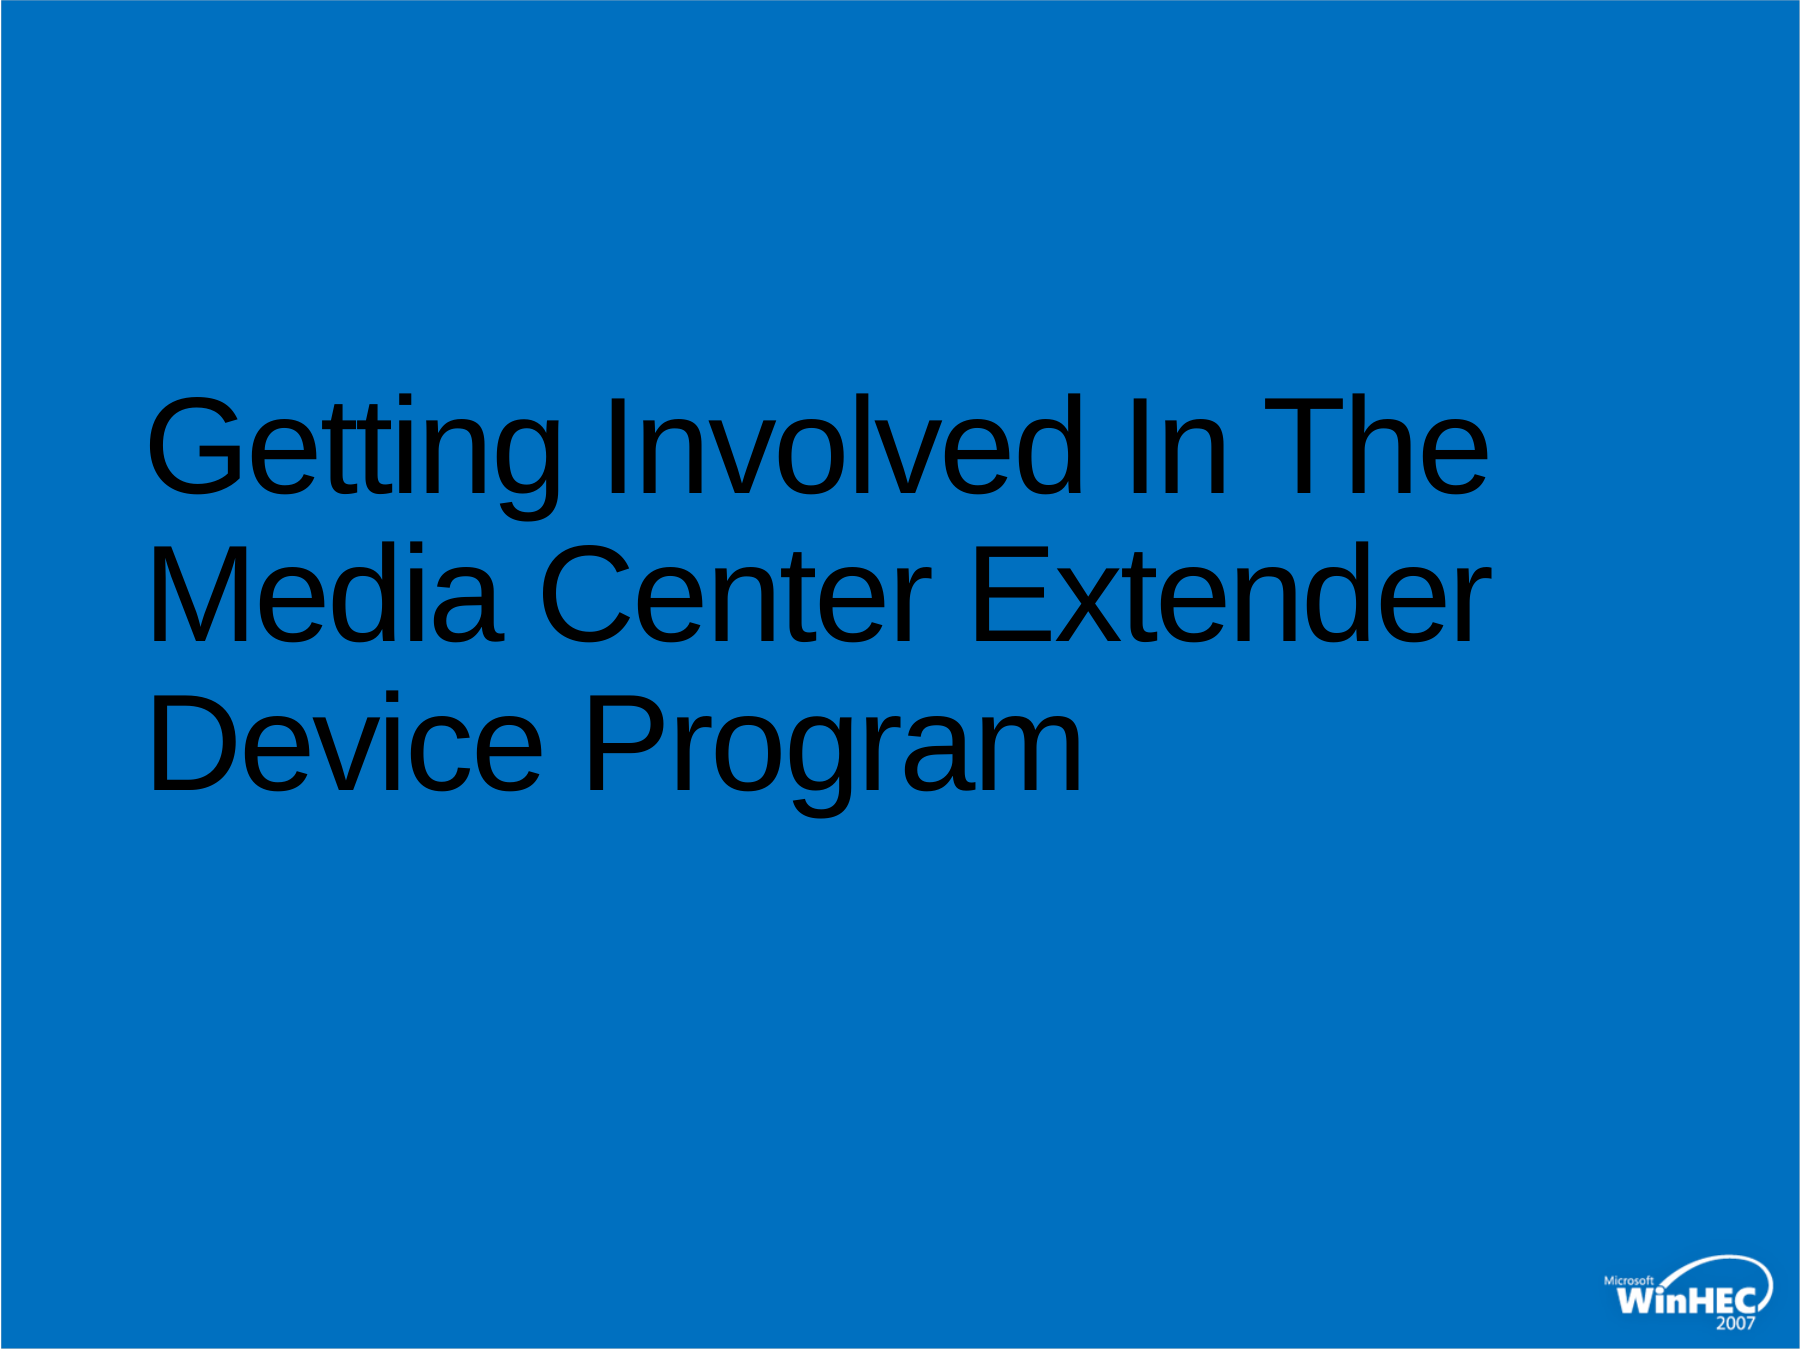

# Getting Involved In The Media Center Extender Device Program